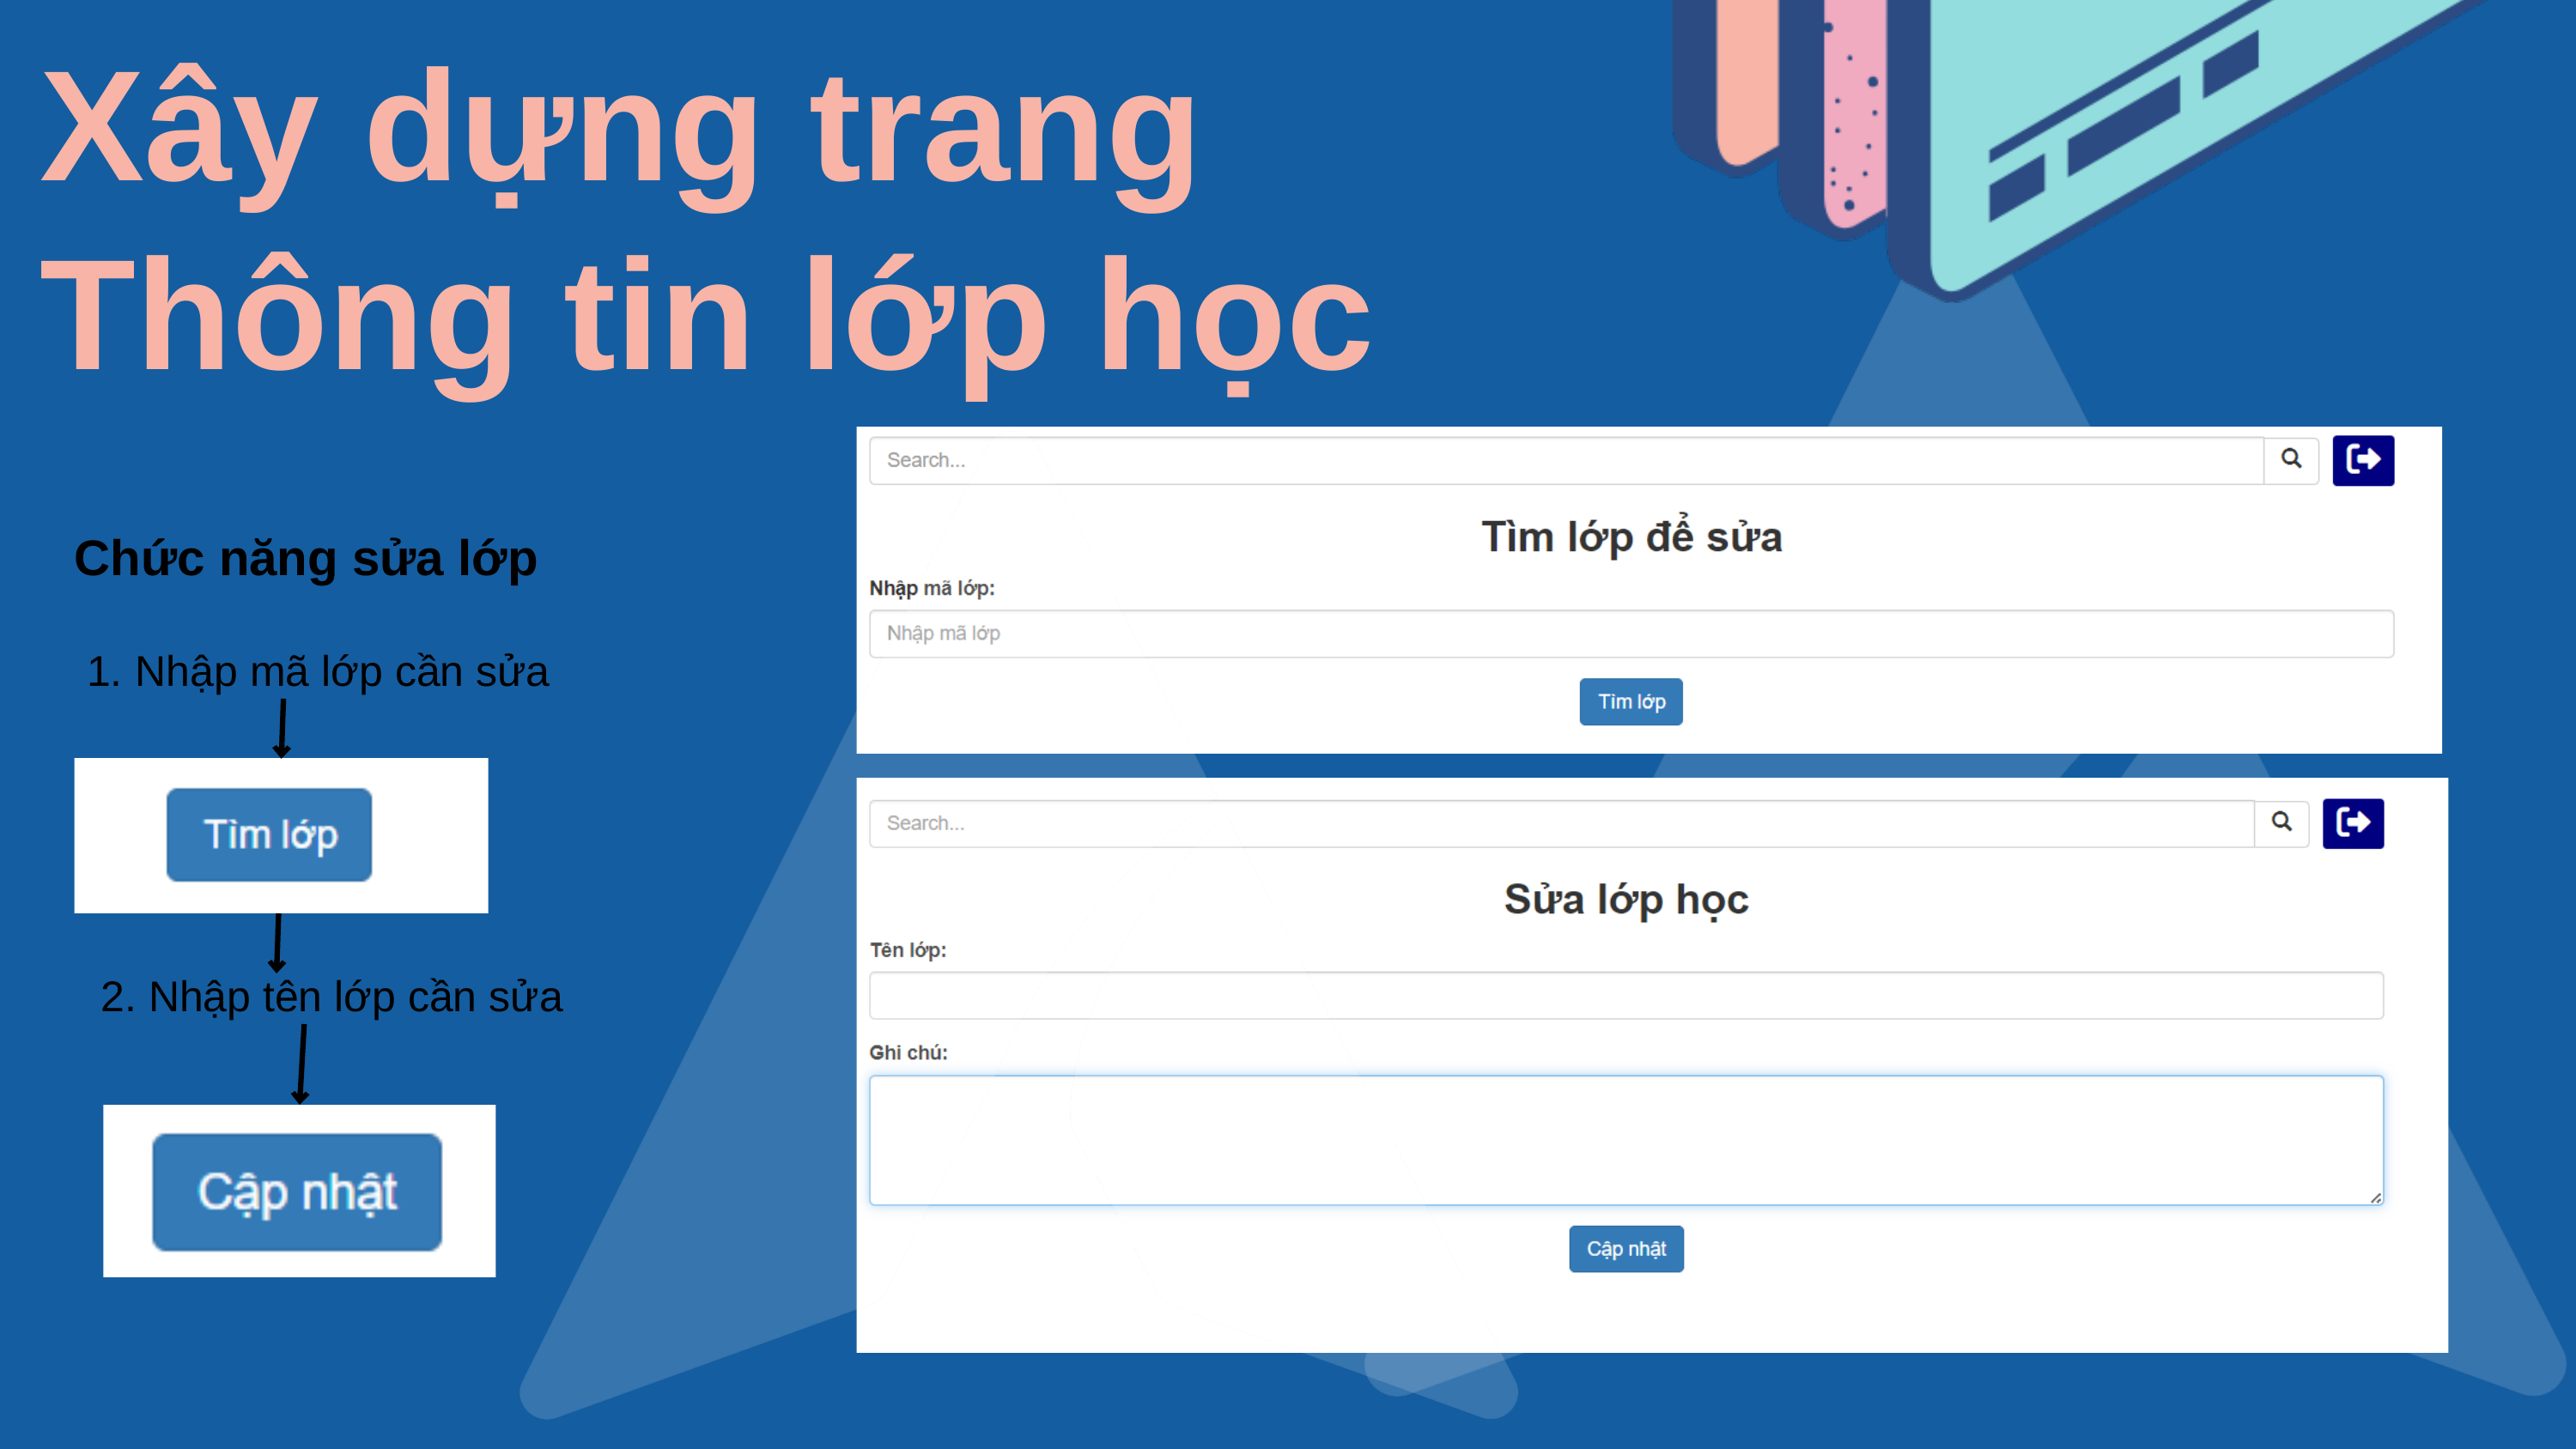

Xây dựng trang Thông tin lớp học

Chức năng sửa lớp
 Nhập mã lớp cần sửa

2. Nhập tên lớp cần sửa